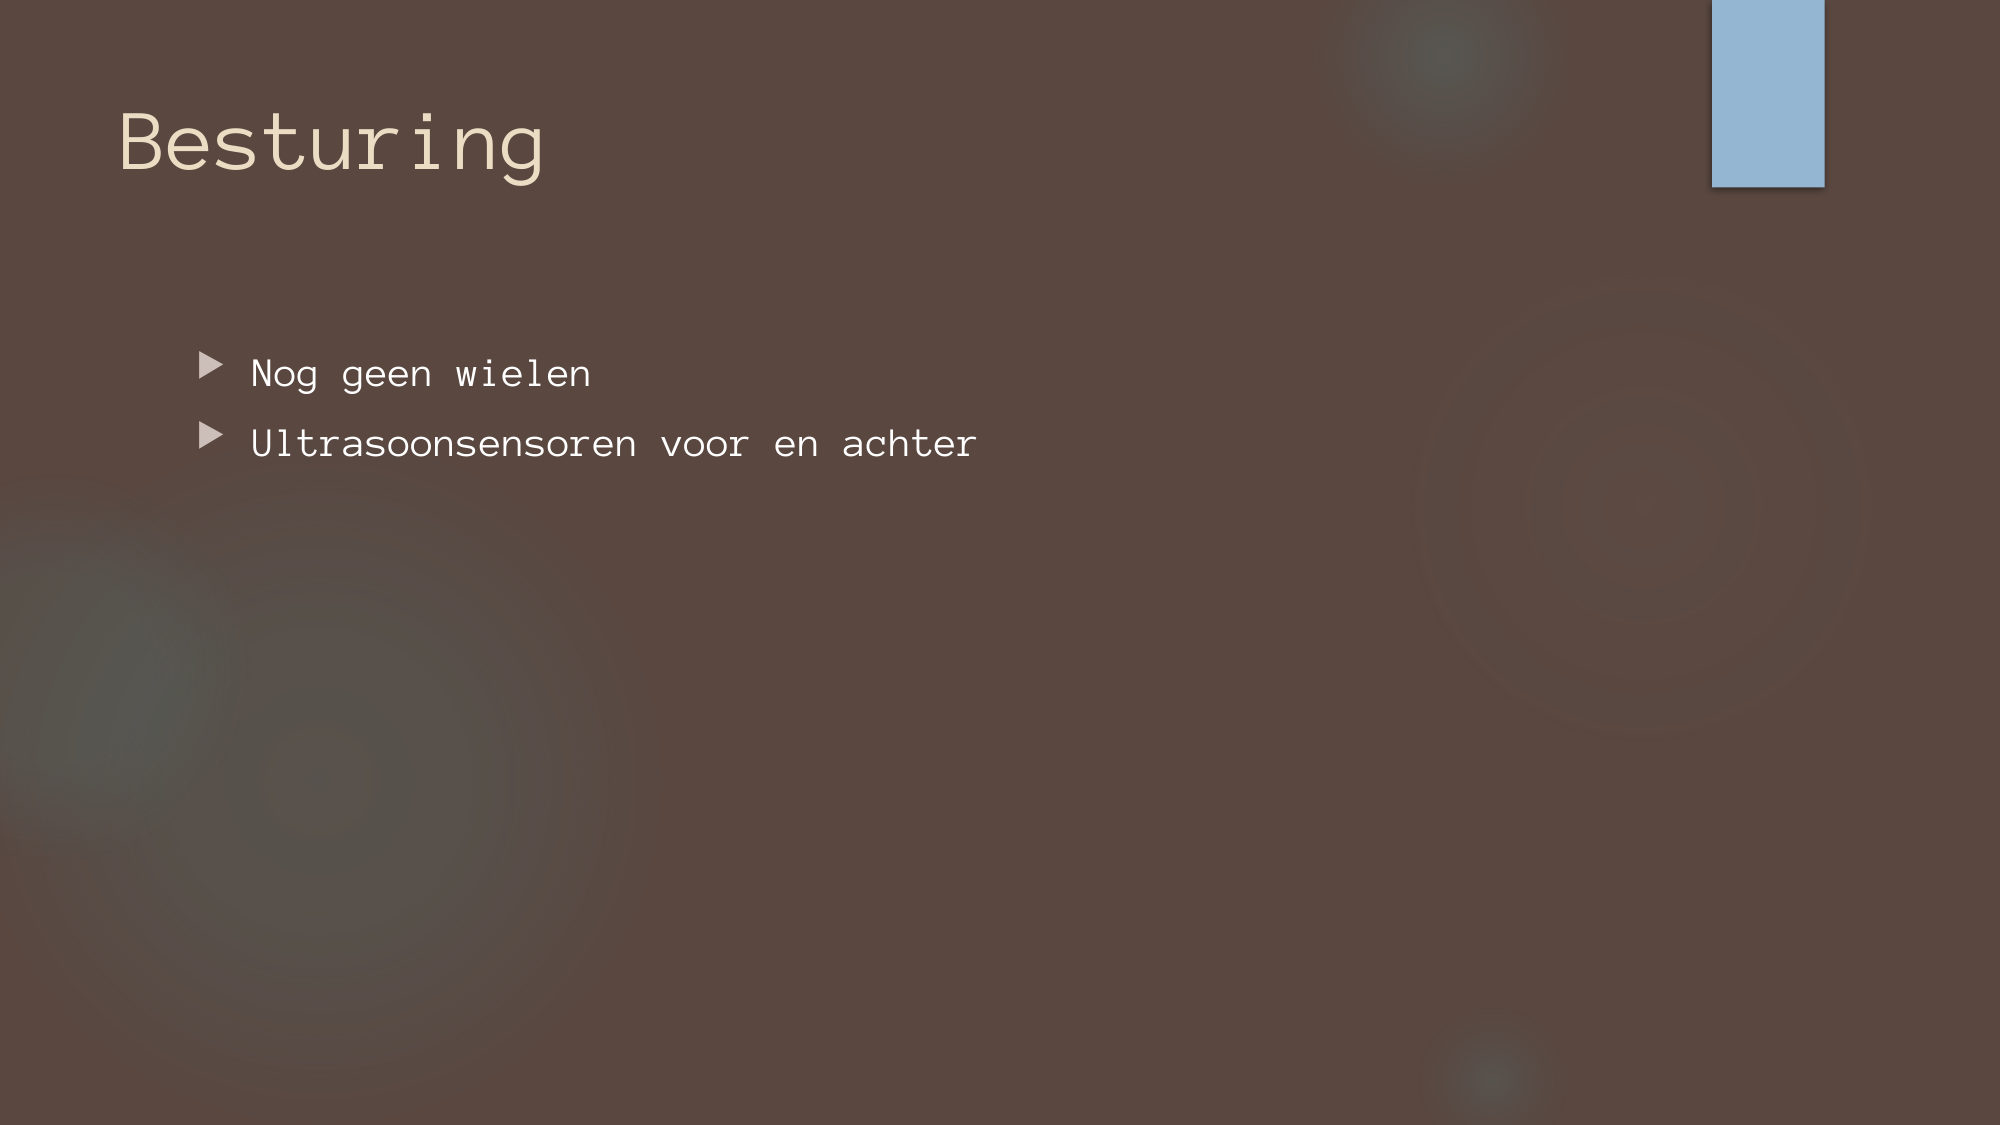

# Besturing
Nog geen wielen
Ultrasoonsensoren voor en achter